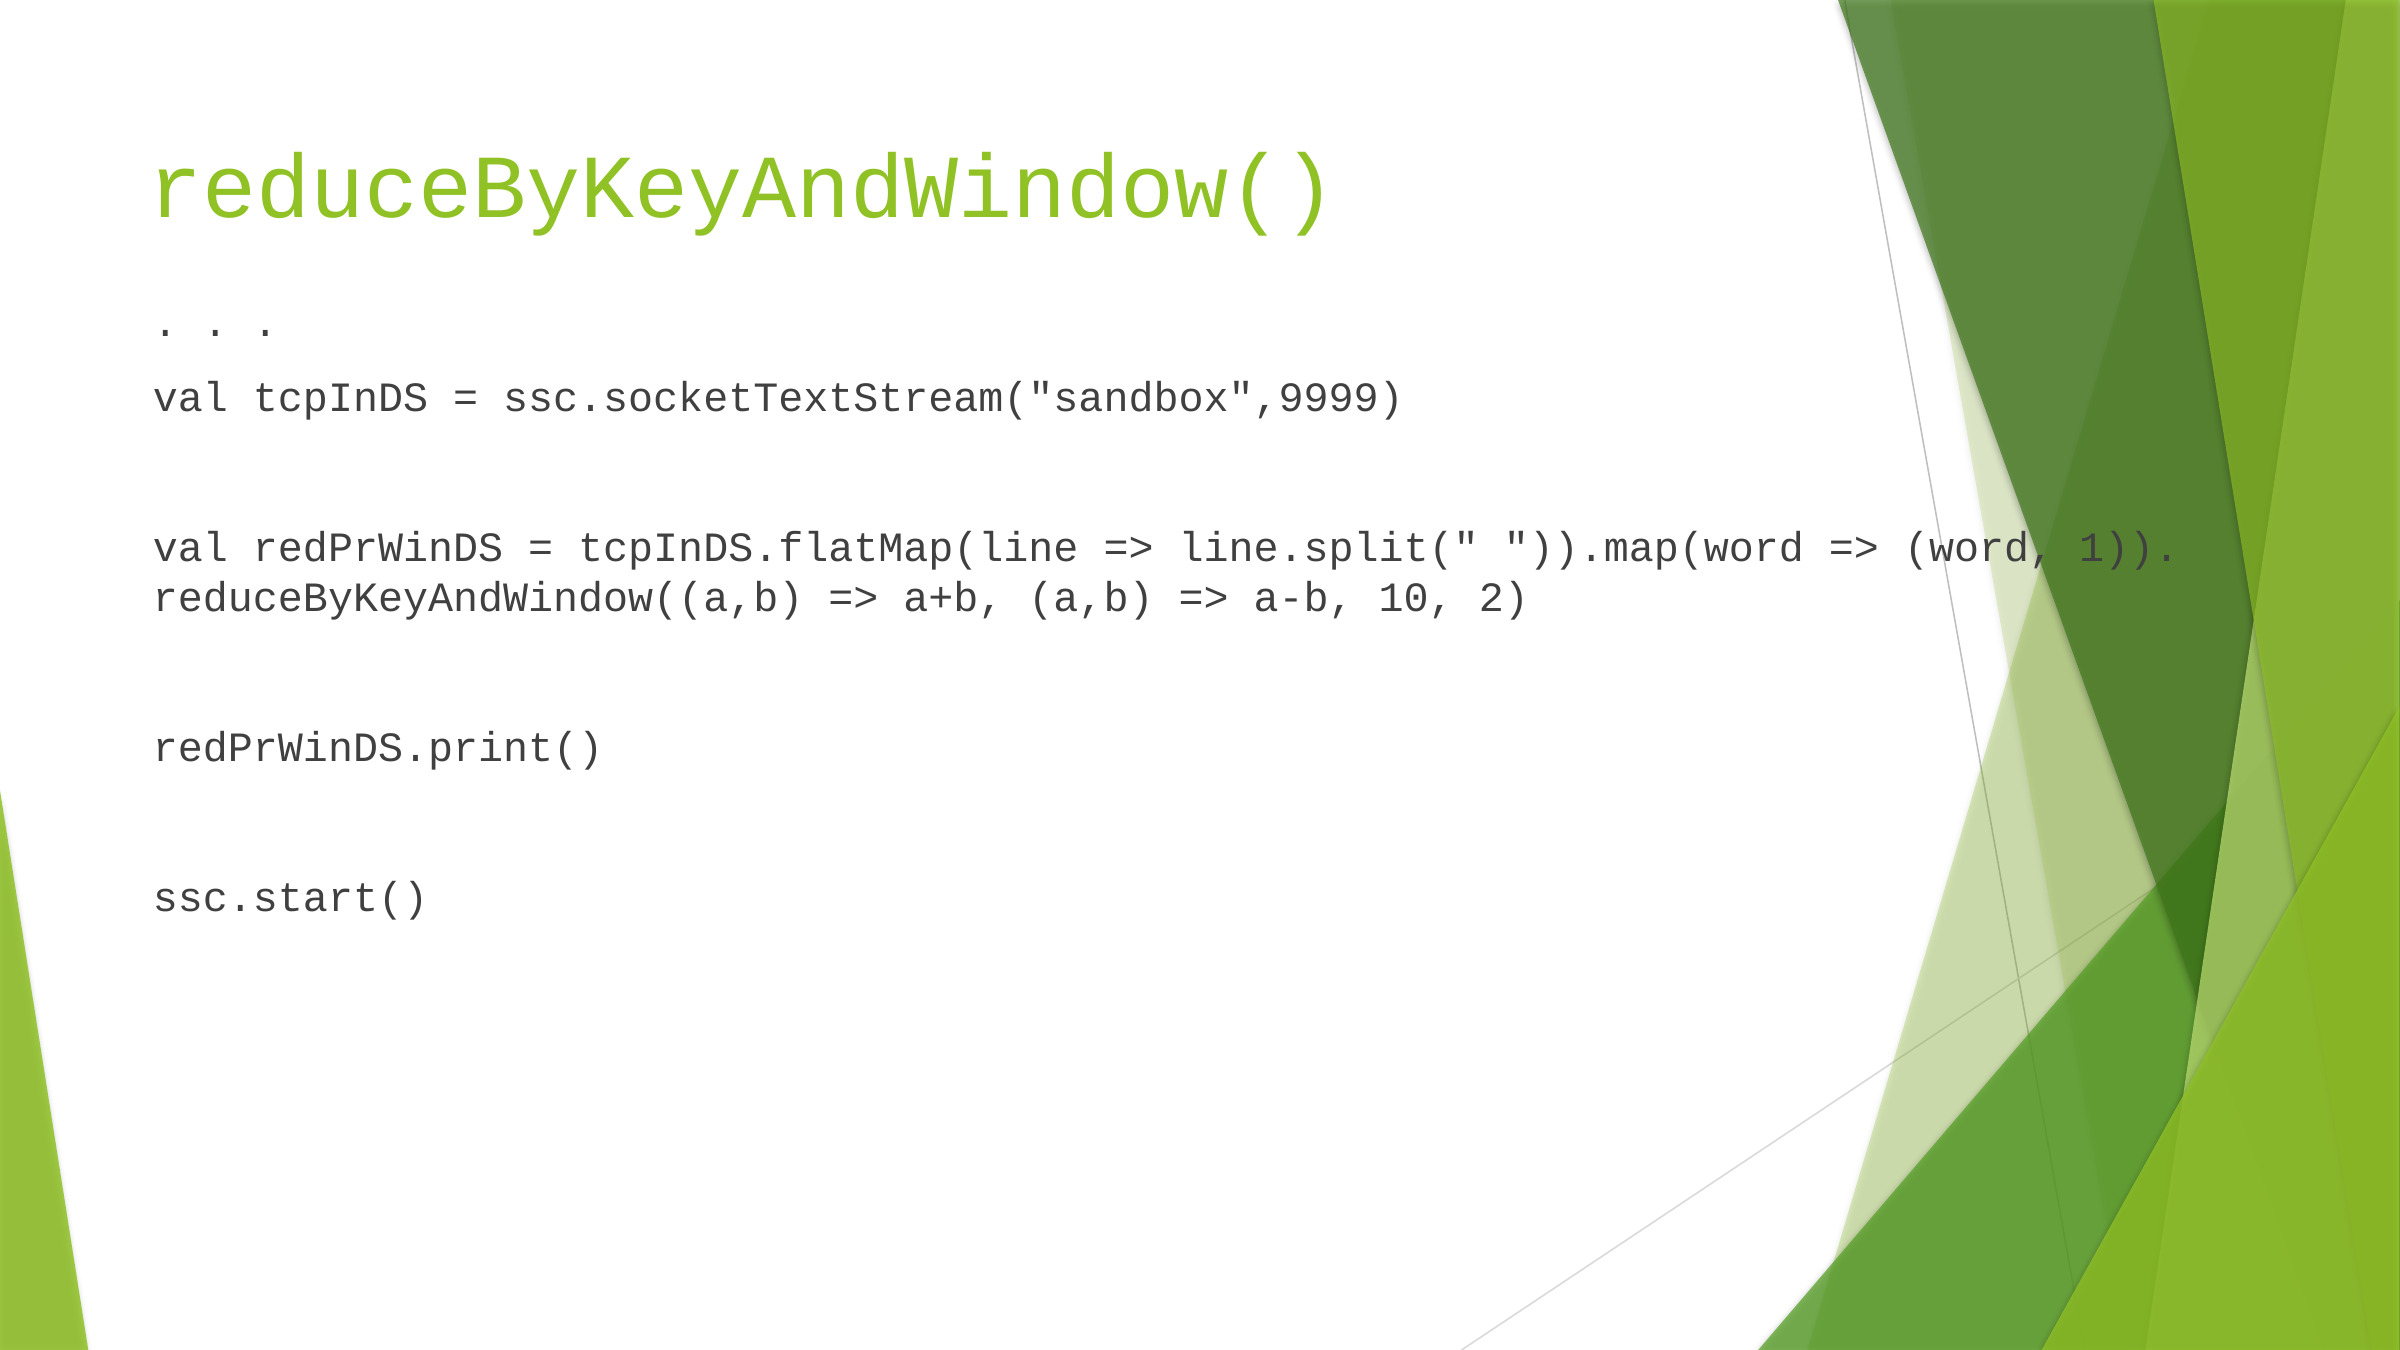

# reduceByKeyAndWindow()
. . .
val tcpInDS = ssc.socketTextStream("sandbox",9999)

val redPrWinDS = tcpInDS.flatMap(line => line.split(" ")).map(word => (word, 1)). reduceByKeyAndWindow((a,b) => a+b, (a,b) => a-b, 10, 2)

redPrWinDS.print()

ssc.start()